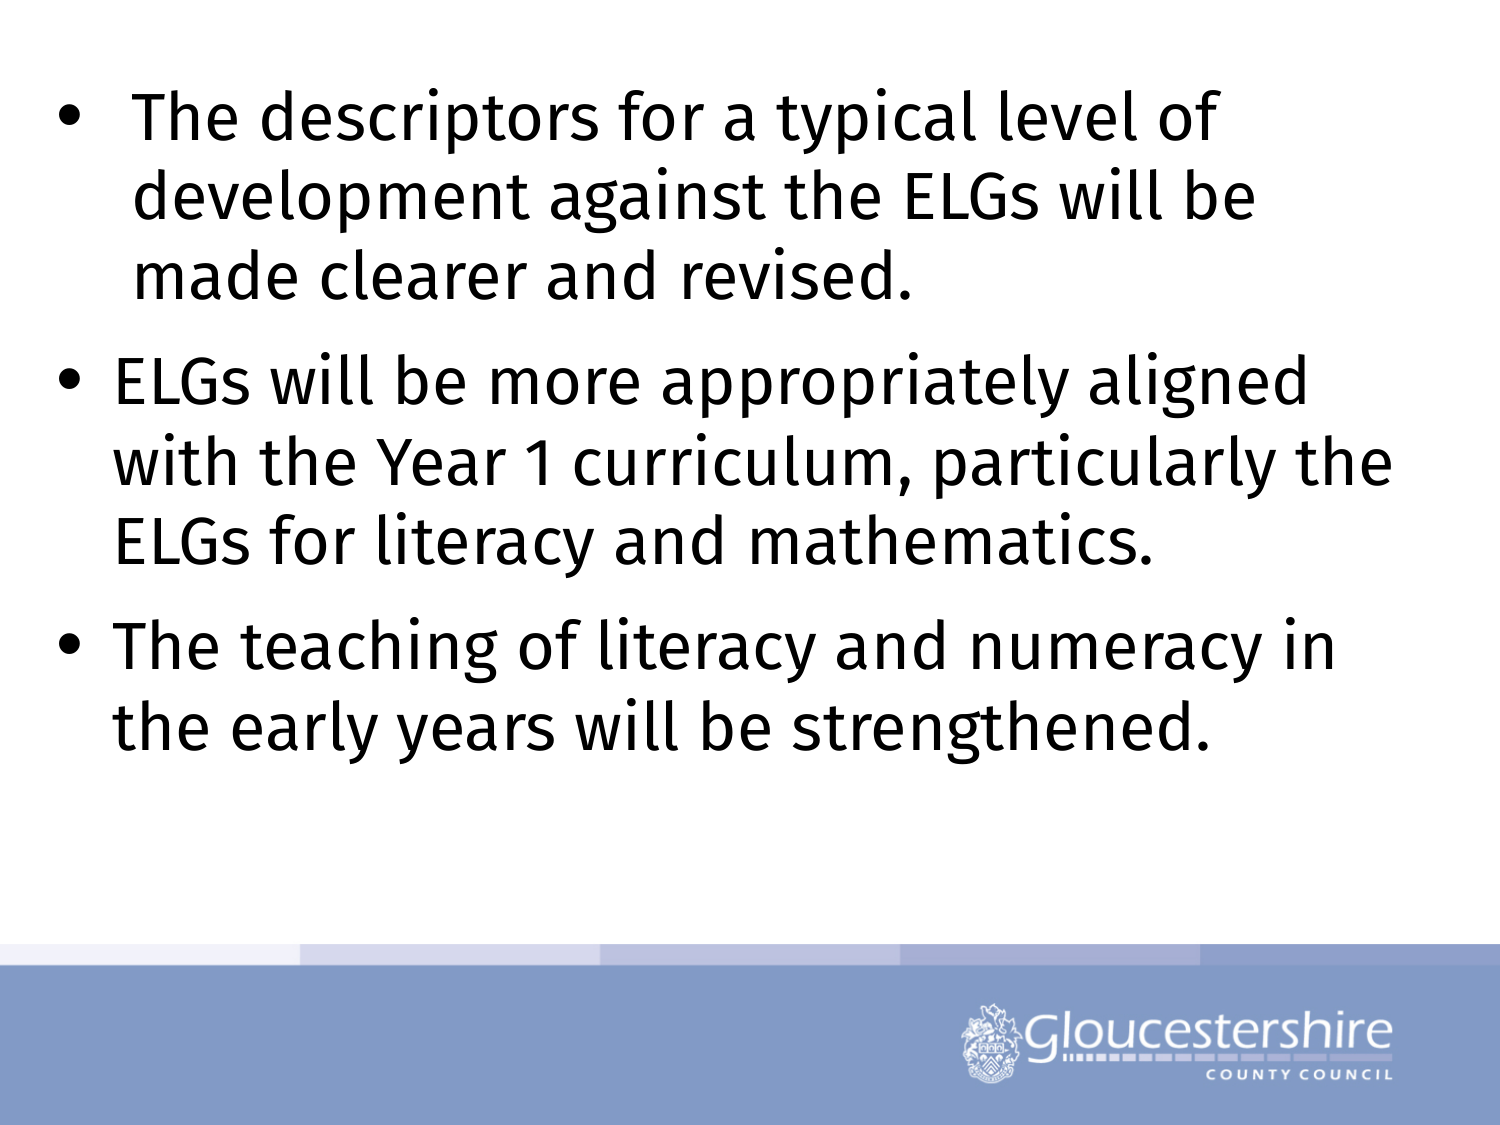

The descriptors for a typical level of development against the ELGs will be made clearer and revised.
ELGs will be more appropriately aligned with the Year 1 curriculum, particularly the ELGs for literacy and mathematics.
The teaching of literacy and numeracy in the early years will be strengthened.